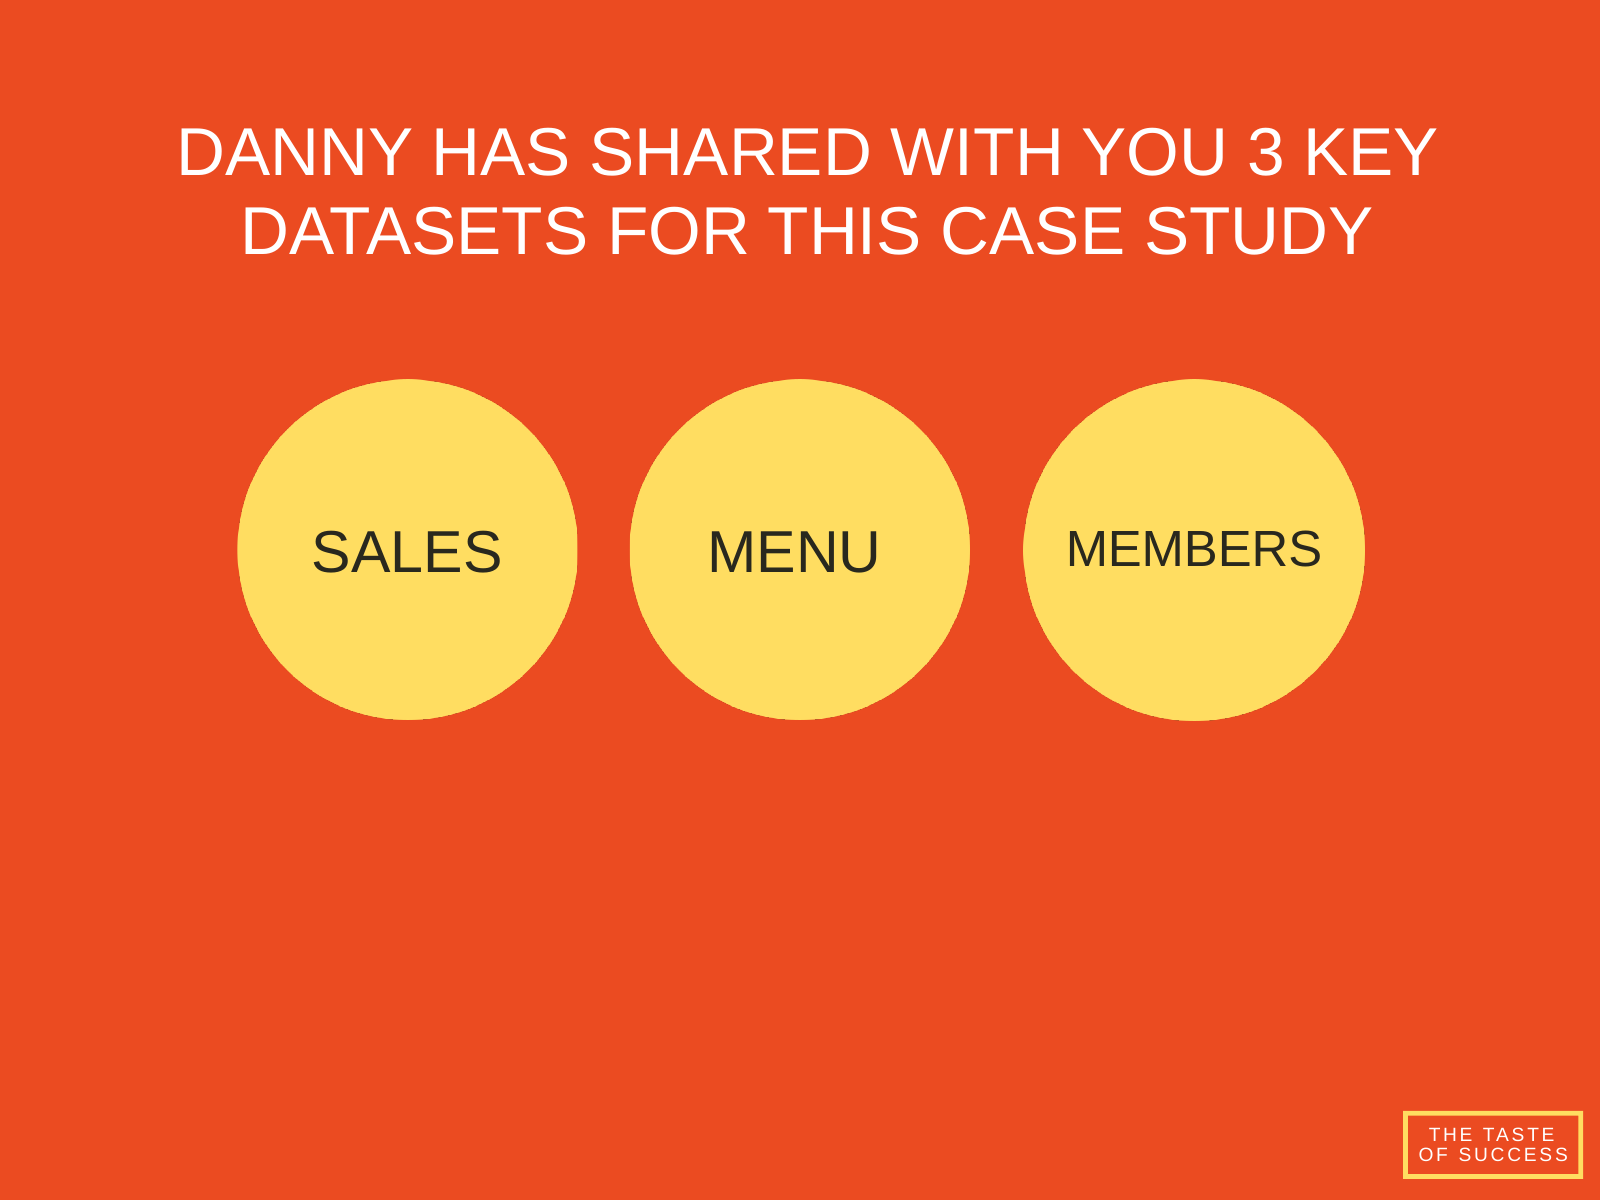

DANNY HAS SHARED WITH YOU 3 KEY DATASETS FOR THIS CASE STUDY

SALES
MENU
MEMBERS

THE TASTE OF SUCCESS